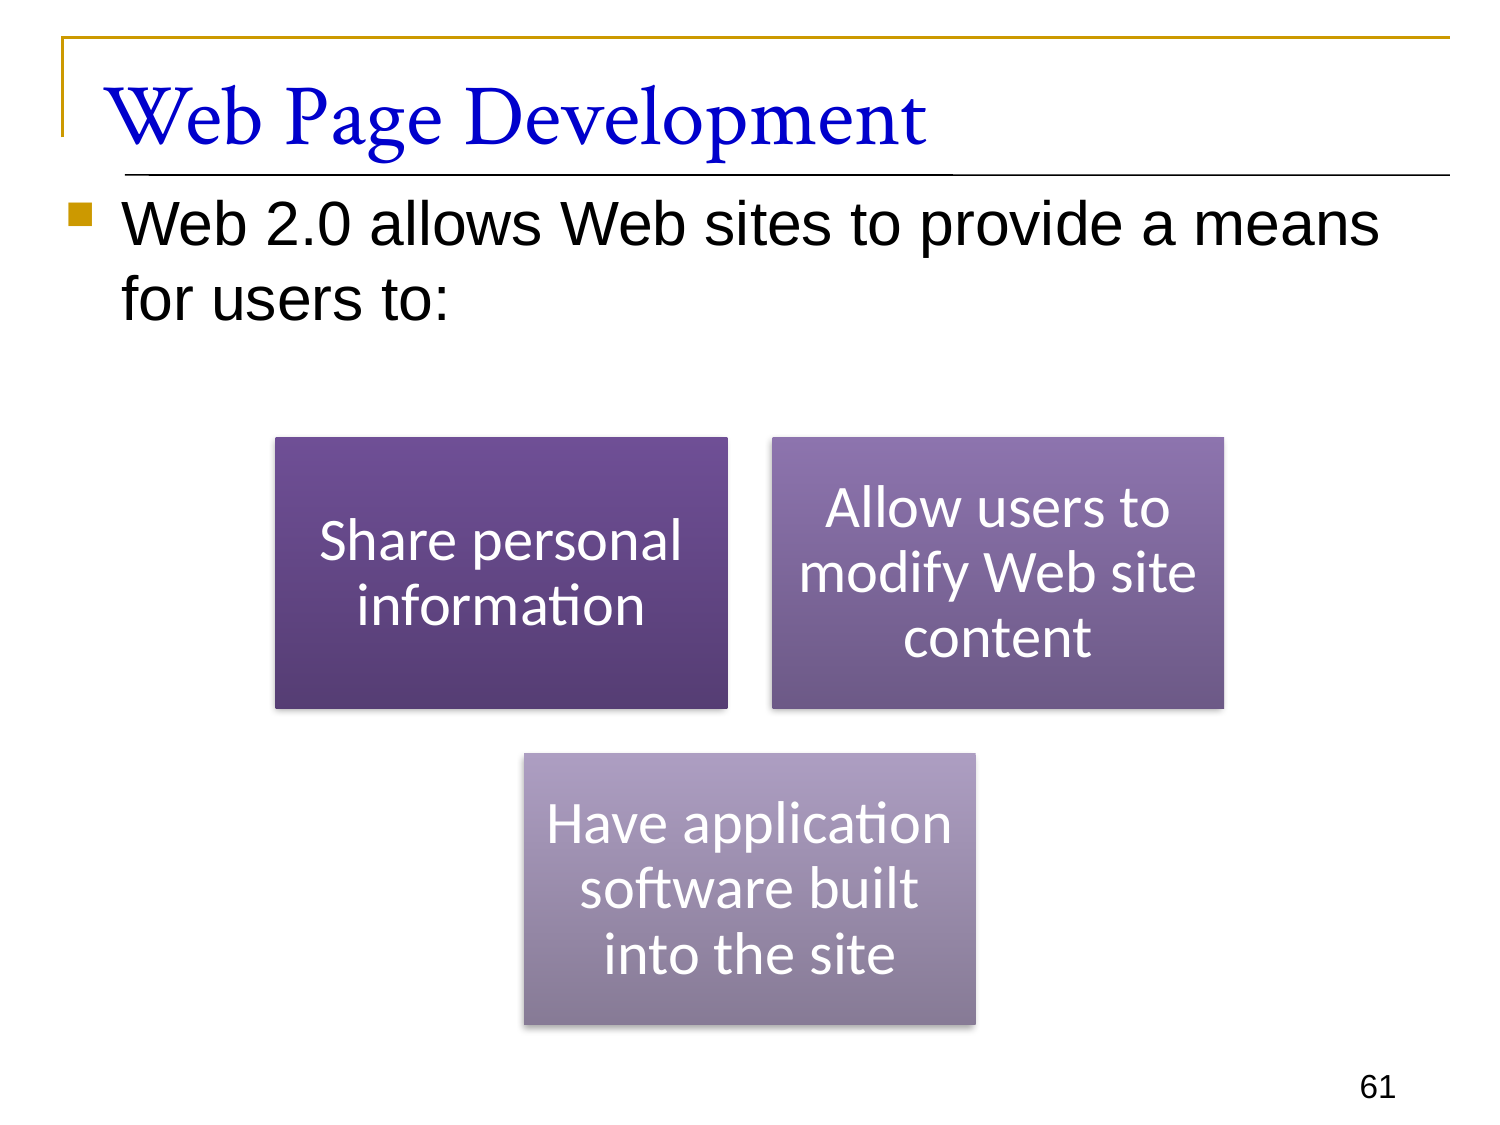

# Web Page Development
Web 2.0 allows Web sites to provide a means for users to:

Share personal information
Allow users to modify Web site content
Have application software built into the site